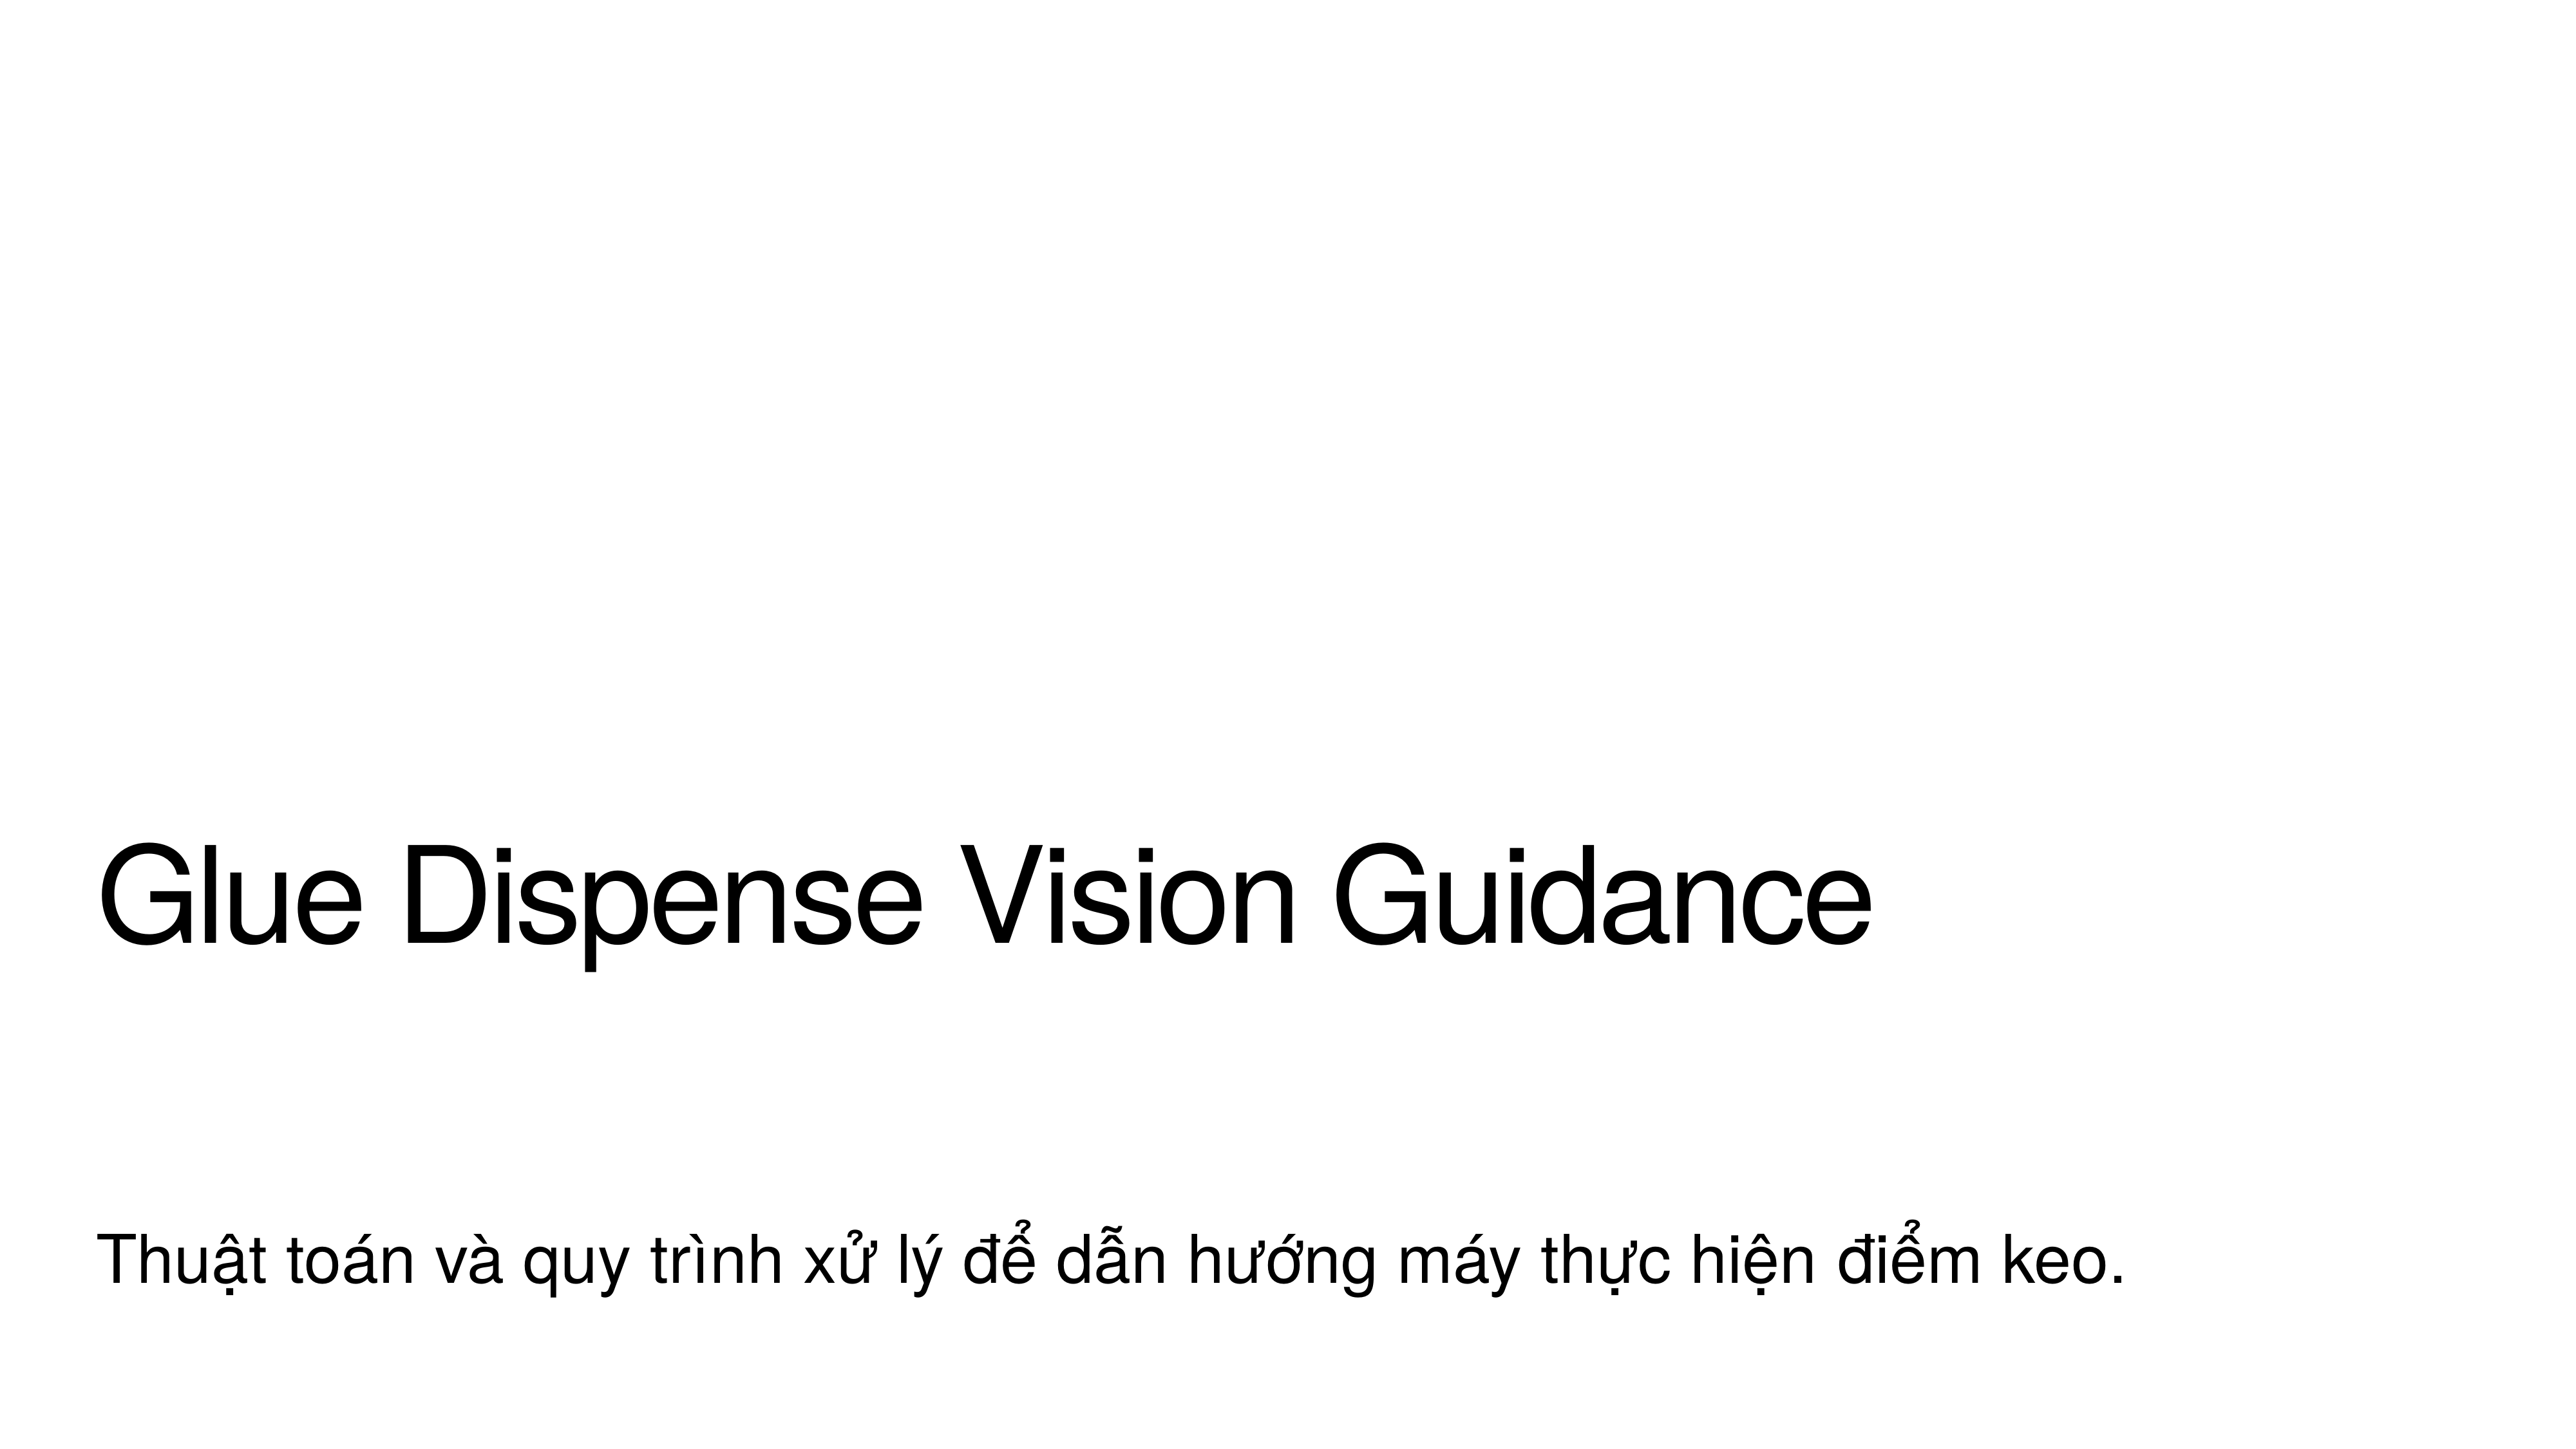

# Glue Dispense Vision Guidance
Thuật toán và quy trình xử lý để dẫn hướng máy thực hiện điểm keo.